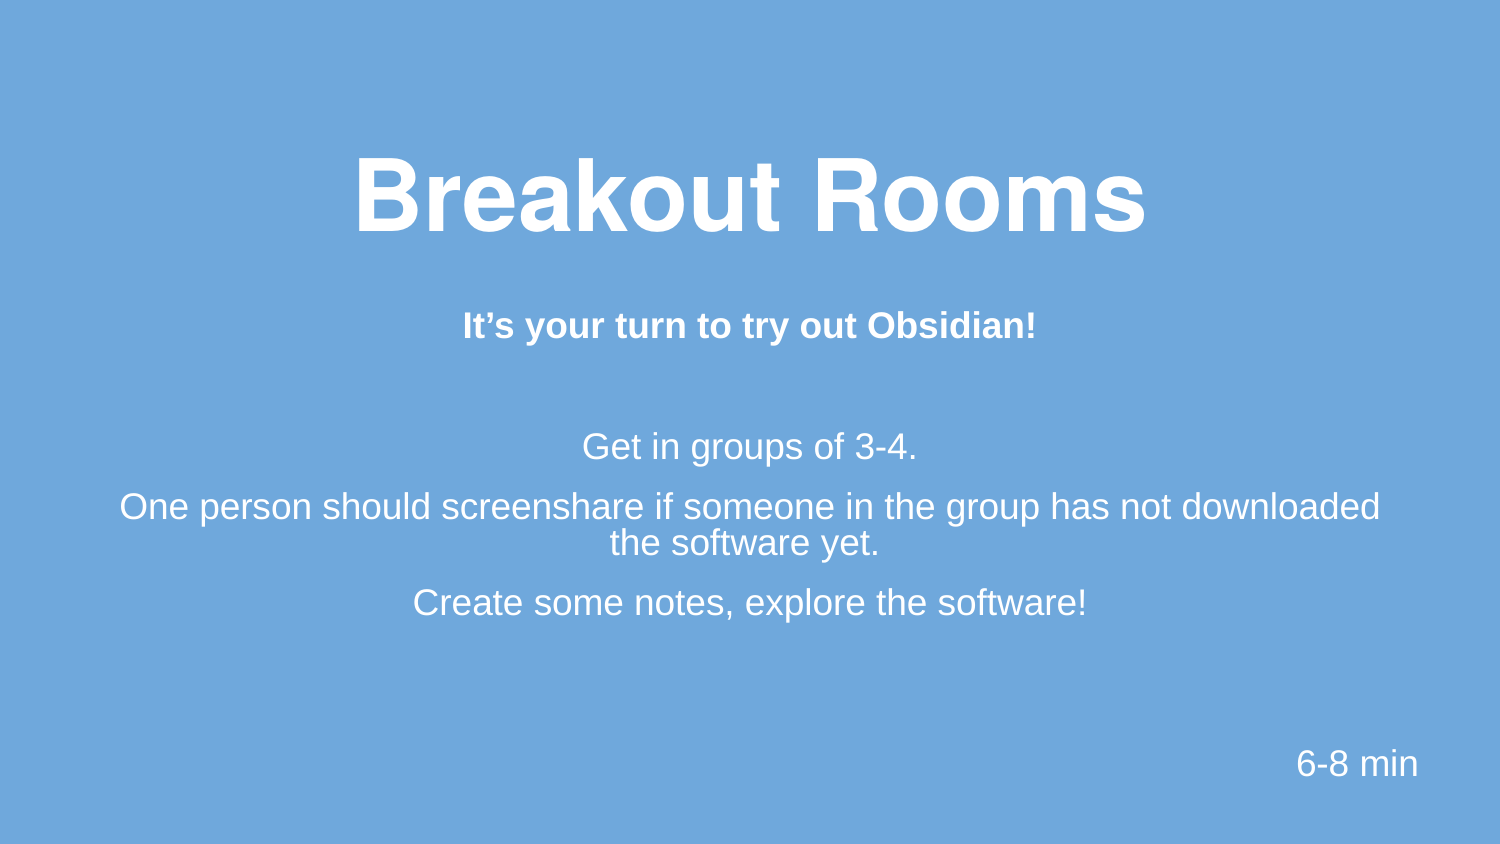

# Breakout Rooms
It’s your turn to try out Obsidian!

Get in groups of 3-4.
One person should screenshare if someone in the group has not downloaded the software yet.
Create some notes, explore the software!
6-8 min